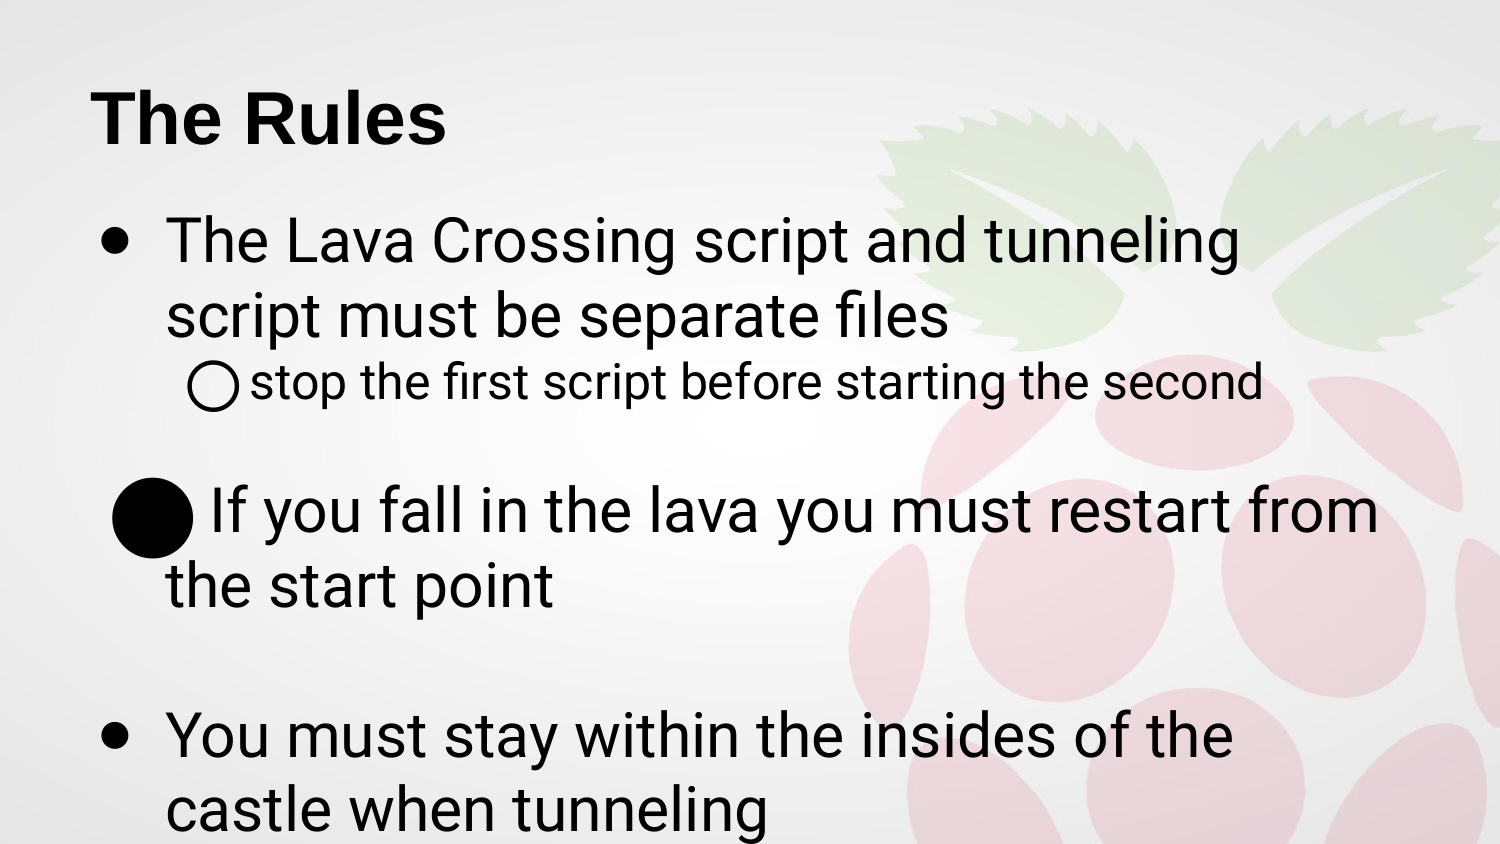

# The Rules
The Lava Crossing script and tunneling script must be separate files
stop the first script before starting the second
If you fall in the lava you must restart from the start point
You must stay within the insides of the castle when tunneling